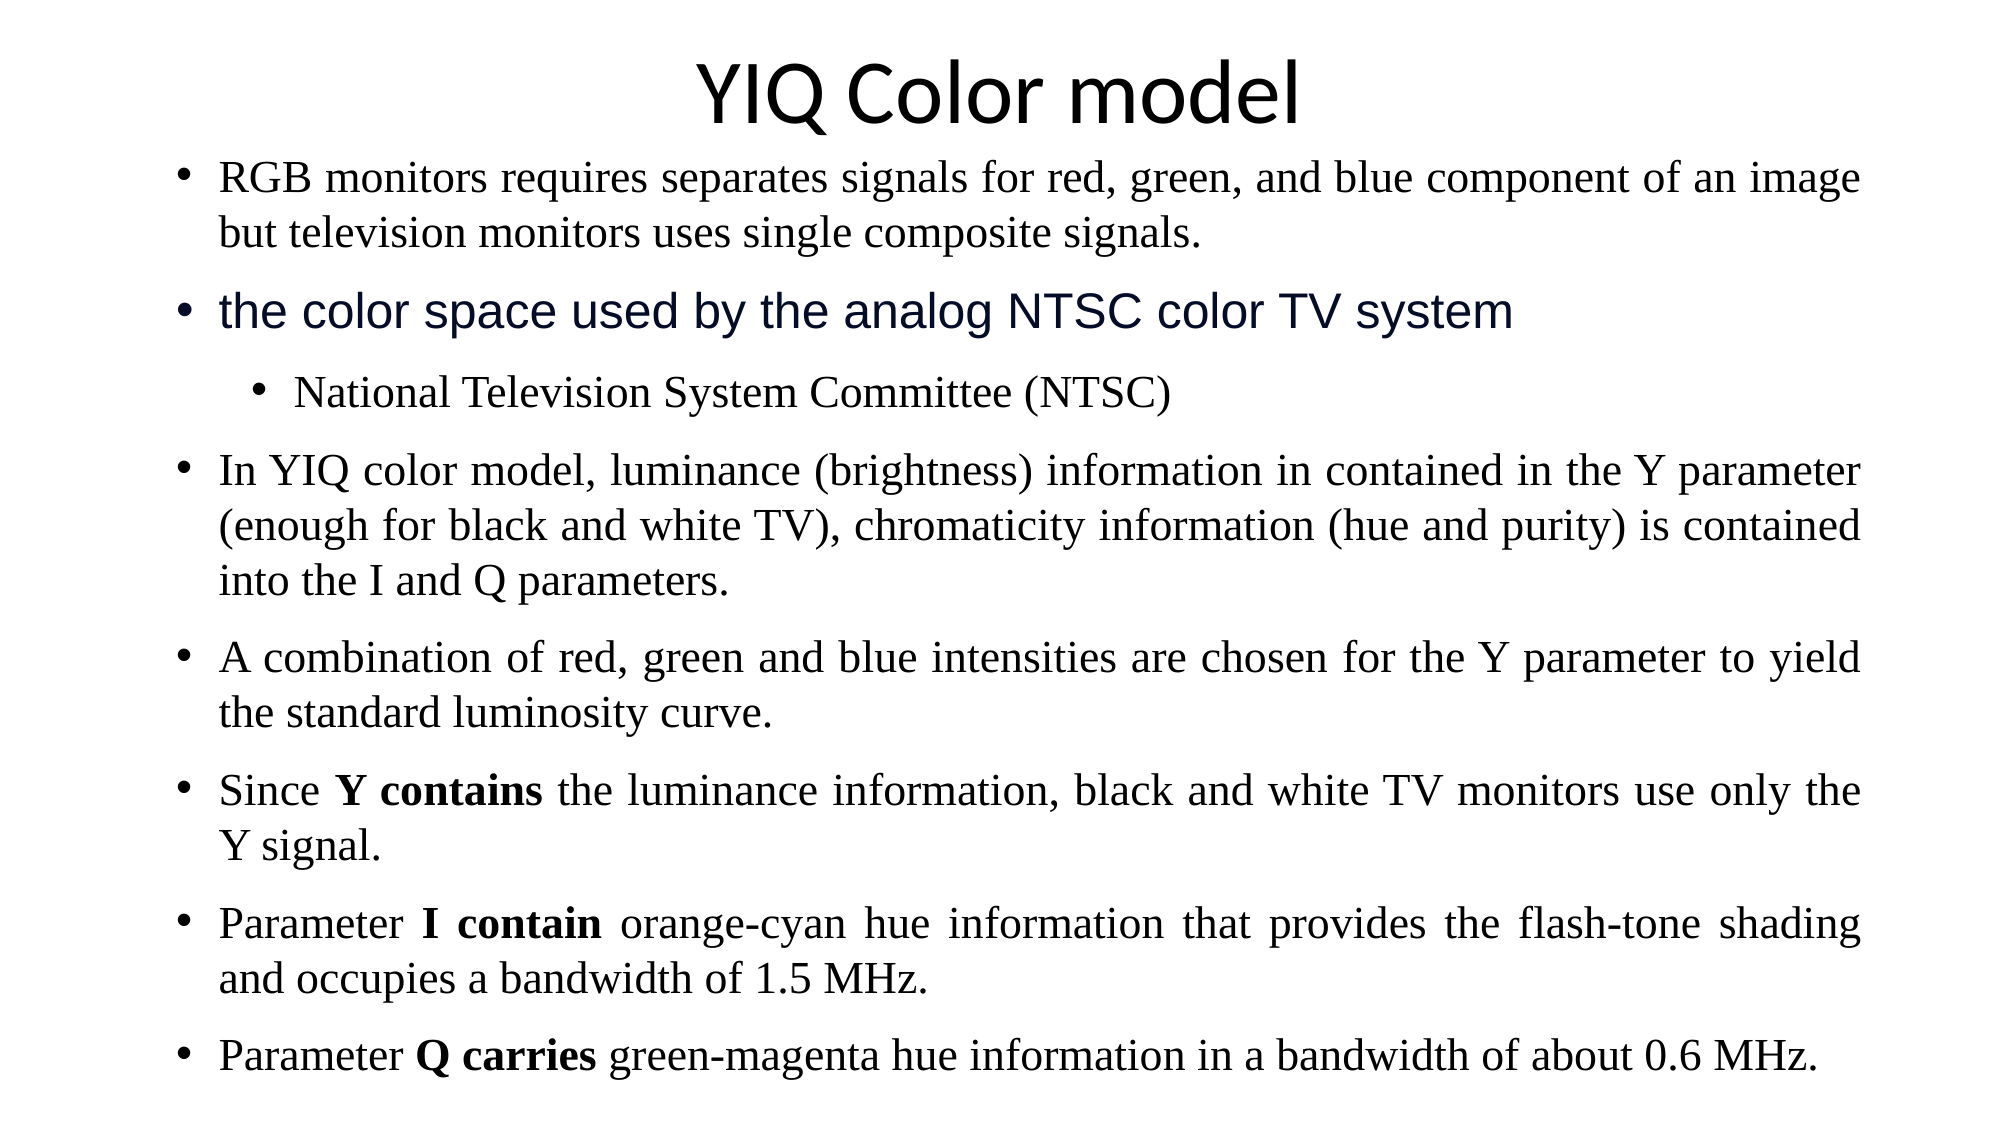

# YIQ Color model
RGB monitors requires separates signals for red, green, and blue component of an image but television monitors uses single composite signals.
the color space used by the analog NTSC color TV system
National Television System Committee (NTSC)
In YIQ color model, luminance (brightness) information in contained in the Y parameter (enough for black and white TV), chromaticity information (hue and purity) is contained into the I and Q parameters.
A combination of red, green and blue intensities are chosen for the Y parameter to yield the standard luminosity curve.
Since Y contains the luminance information, black and white TV monitors use only the Y signal.
Parameter I contain orange-cyan hue information that provides the flash-tone shading and occupies a bandwidth of 1.5 MHz.
Parameter Q carries green-magenta hue information in a bandwidth of about 0.6 MHz.